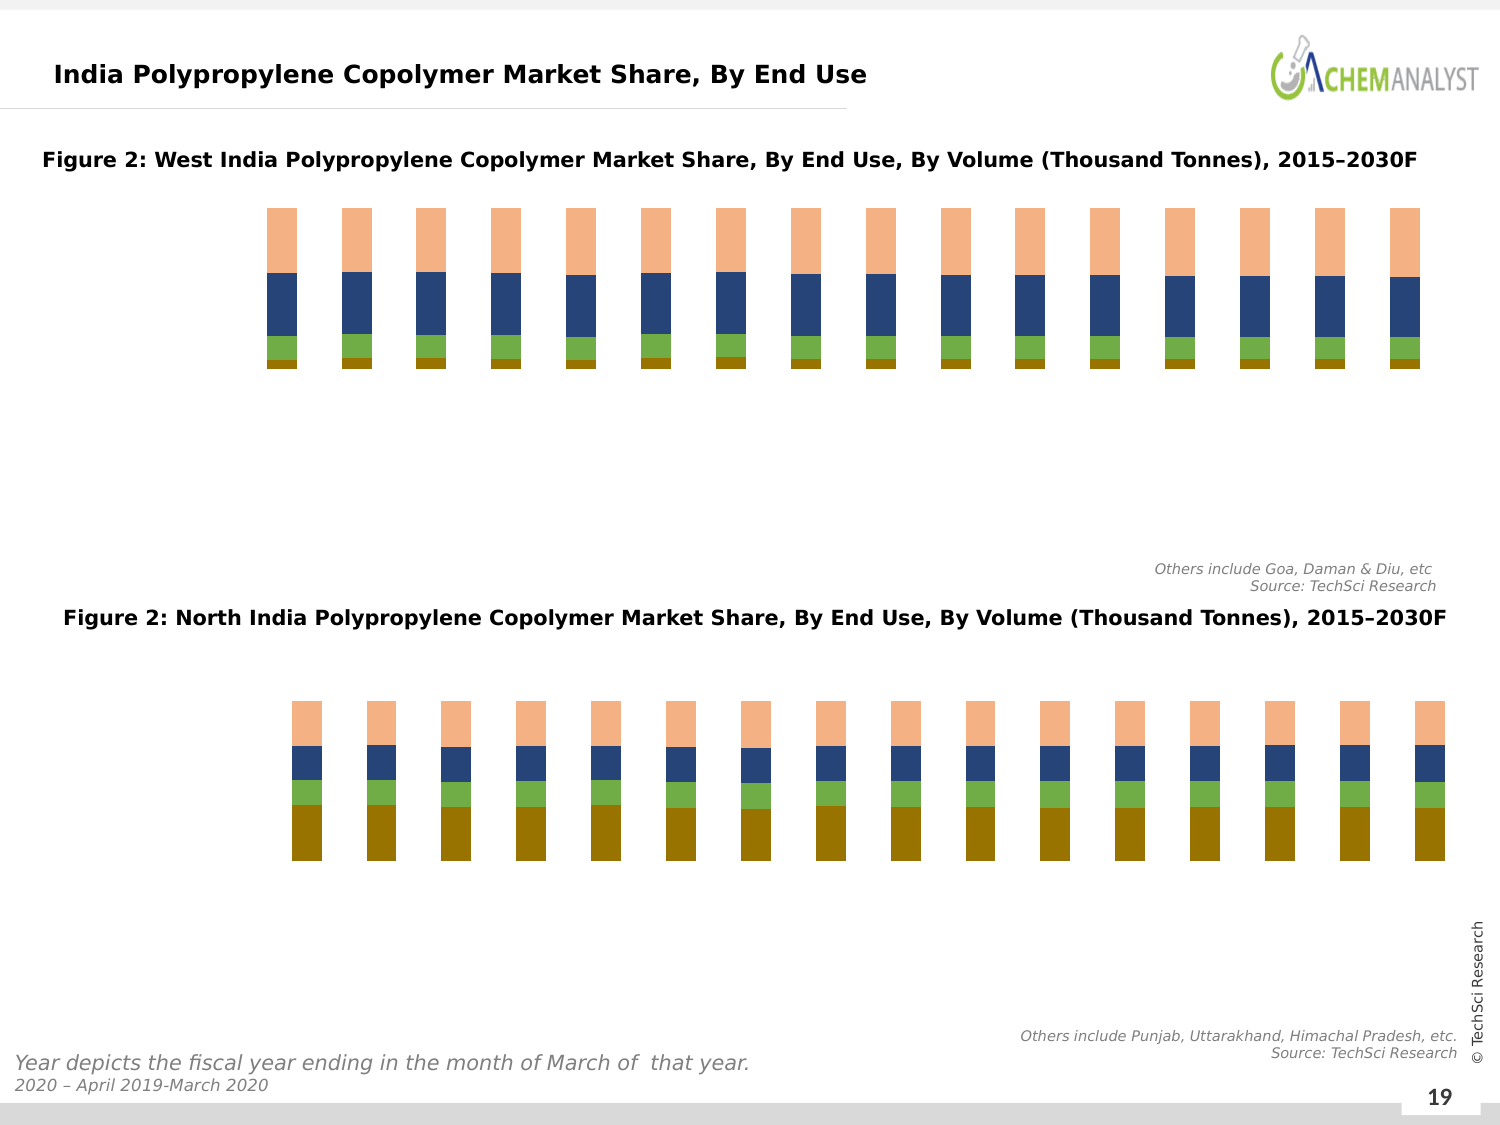

India Polypropylene Copolymer Market Share, By End Use
Figure 2: West India Polypropylene Copolymer Market Share, By End Use, By Volume (Thousand Tonnes), 2015–2030F

### Chart

| Category | Others | Furniture | Consumer Goods | Automotive |
|---|---|---|---|---|
| 2015 | 0.056400000000000006 | 0.1491 | 0.3892 | 0.4053 |
| 2016 | 0.06524310638388409 | 0.1482755036832177 | 0.3883813899328982 | 0.39809999999999995 |
| 2017 | 0.06486206648801618 | 0.14745556668351376 | 0.38756450166035444 | 0.40011786516811565 |
| 2018 | 0.06041050465042641 | 0.14664016378868072 | 0.3867493315608929 | 0.4062 |
| 2019 | 0.05383485405341504 | 0.14582926992593007 | 0.38593587602065493 | 0.4144 |
| 2020 | 0.06845300840549562 | 0.14502286016112131 | 0.38512413143338303 | 0.4014 |
| 2021E | 0.07196499610160001 | 0.14422090969799534 | 0.38431409420040463 | 0.3995 |
| 2022F | 0.06270919307771394 | 0.1434233938774119 | 0.3835057607306165 | 0.41036165231425764 |
| 2023F | 0.06217058438294021 | 0.14263028817659132 | 0.3826991274404685 | 0.4125 |
| 2024F | 0.061732013085431414 | 0.1418415682083606 | 0.38189419075394787 | 0.41453222795226013 |
| 2025F | 0.06121845937487036 | 0.14105720972040336 | 0.3810909471025634 | 0.41663338380216286 |
| 2026F | 0.0606882286165803 | 0.1402771885945143 | 0.3802893929253293 | 0.418745189863576 |
| 2027F | 0.06014129436574622 | 0.13950148084585728 | 0.37948952466874997 | 0.4208677001196466 |
| 2028F | 0.05957762976381975 | 0.13873006262222826 | 0.3786913387868037 | 0.42300096882714816 |
| 2029F | 0.05899720753788351 | 0.13796291020332144 | 0.37789483174092725 | 0.42514505051786783 |
| 2030F | 0.058399999999999896 | 0.13720000000000013 | 0.3771000000000001 | 0.4272999999999999 |
Others include Goa, Daman & Diu, etc
Source: TechSci Research
Figure 2: North India Polypropylene Copolymer Market Share, By End Use, By Volume (Thousand Tonnes), 2015–2030F

### Chart

| Category | Others | Furniture | Consumer Goods | Automotive |
|---|---|---|---|---|
| 2015 | 0.34967720980385 | 0.15506020196085 | 0.21216623529412 | 0.28309635294118 |
| 2016 | 0.3522127485490172 | 0.15583350939215923 | 0.21745374205882353 | 0.2745 |
| 2017 | 0.3375878072941163 | 0.15646099858823376 | 0.21690860588235 | 0.2890425882353 |
| 2018 | 0.3394835330980447 | 0.15708848778430826 | 0.21792797911764705 | 0.2855 |
| 2019 | 0.3504770890197 | 0.15715976980383 | 0.21165097647059 | 0.28071216470588 |
| 2020 | 0.3317543176470721 | 0.15834346617645728 | 0.2184022161764706 | 0.2915 |
| 2021E | 0.3264897099215859 | 0.1589709553725318 | 0.21863933470588234 | 0.2959 |
| 2022F | 0.34244620725513 | 0.15598444568606 | 0.2176453235294 | 0.28392402352941 |
| 2023F | 0.3368276968235544 | 0.16022593376468083 | 0.2191135717647059 | 0.2838327976470588 |
| 2024F | 0.339495886745127 | 0.16085342296075536 | 0.21935069029411766 | 0.2803 |
| 2025F | 0.33331279019641 | 0.1648091215683 | 0.21587808823529 | 0.286 |
| 2026F | 0.3338666712941545 | 0.16210840135290439 | 0.21982492735294118 | 0.2842 |
| 2027F | 0.33552063568668 | 0.16235890548979 | 0.22062045882353 | 0.2815 |
| 2028F | 0.3377374558431818 | 0.1633633797450534 | 0.22029916441176473 | 0.2786 |
| 2029F | 0.33727284811769564 | 0.1639908689411279 | 0.22053628294117647 | 0.2782 |
| 2030F | 0.3276824039221 | 0.16618358137202 | 0.22773401470588 | 0.2784 |
Others include Punjab, Uttarakhand, Himachal Pradesh, etc.
Source: TechSci Research
Year depicts the fiscal year ending in the month of March of  that year.
2020 – April 2019-March 2020